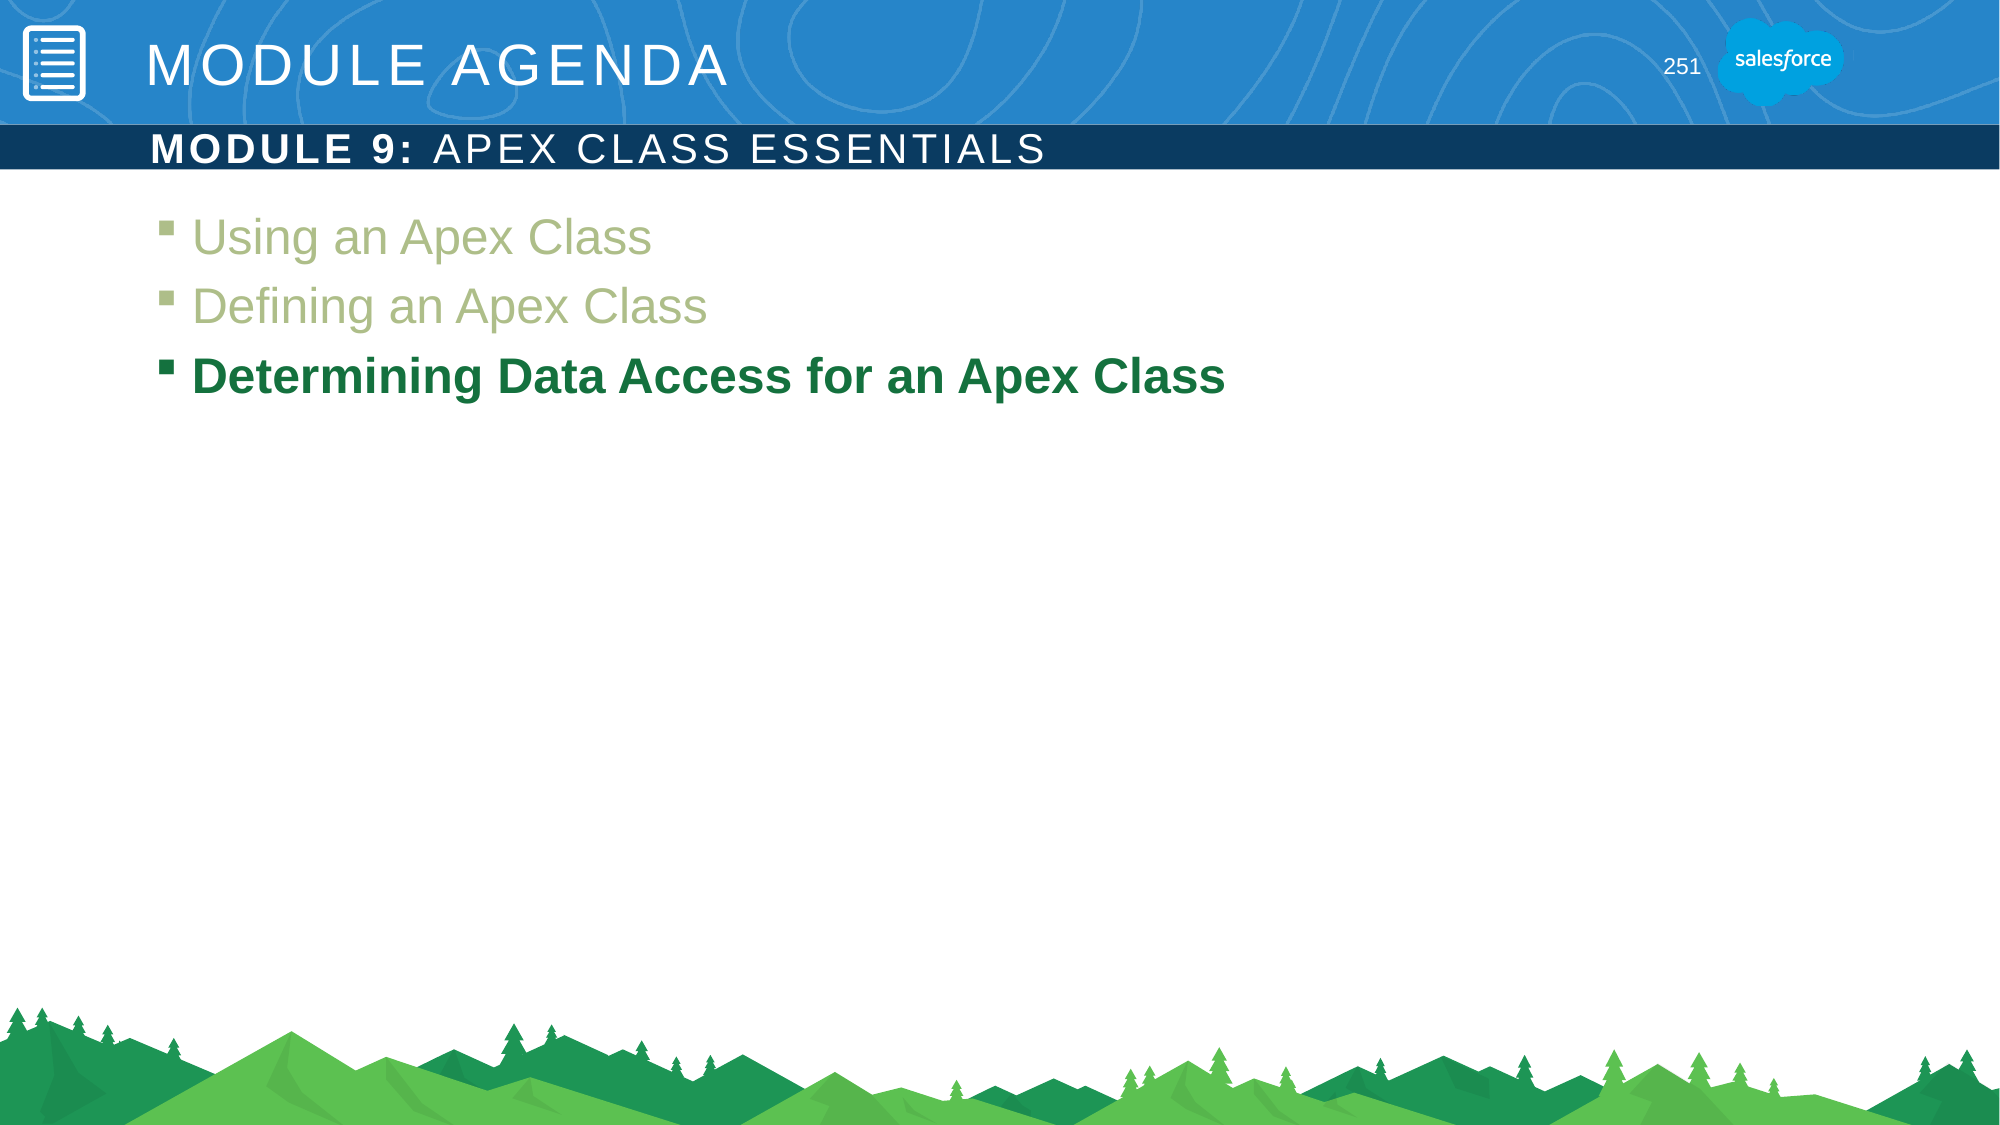

# Module Agenda
251
Module 9: Apex Class Essentials
Using an Apex Class
Defining an Apex Class
Determining Data Access for an Apex Class